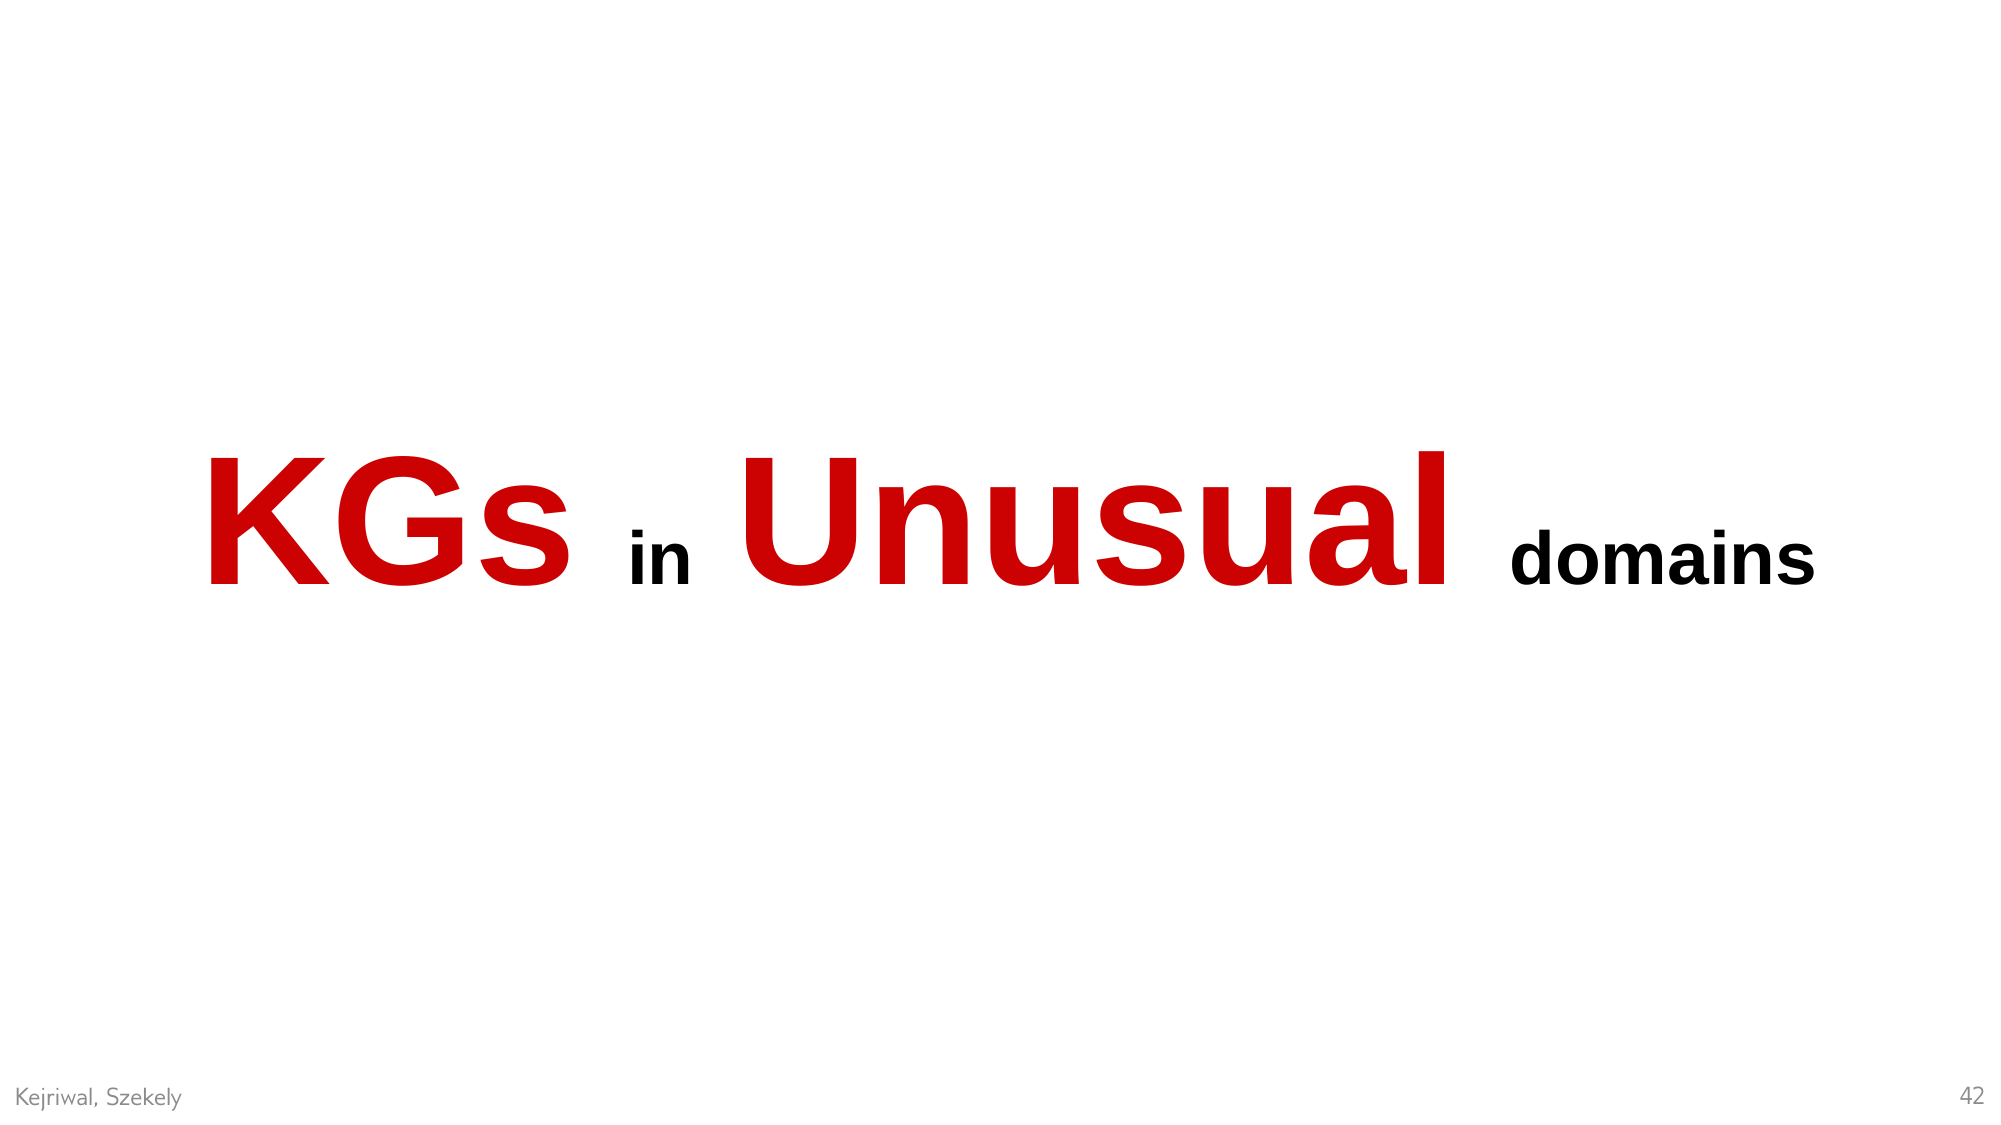

KGs in  Unusual domains
42
Kejriwal, Szekely